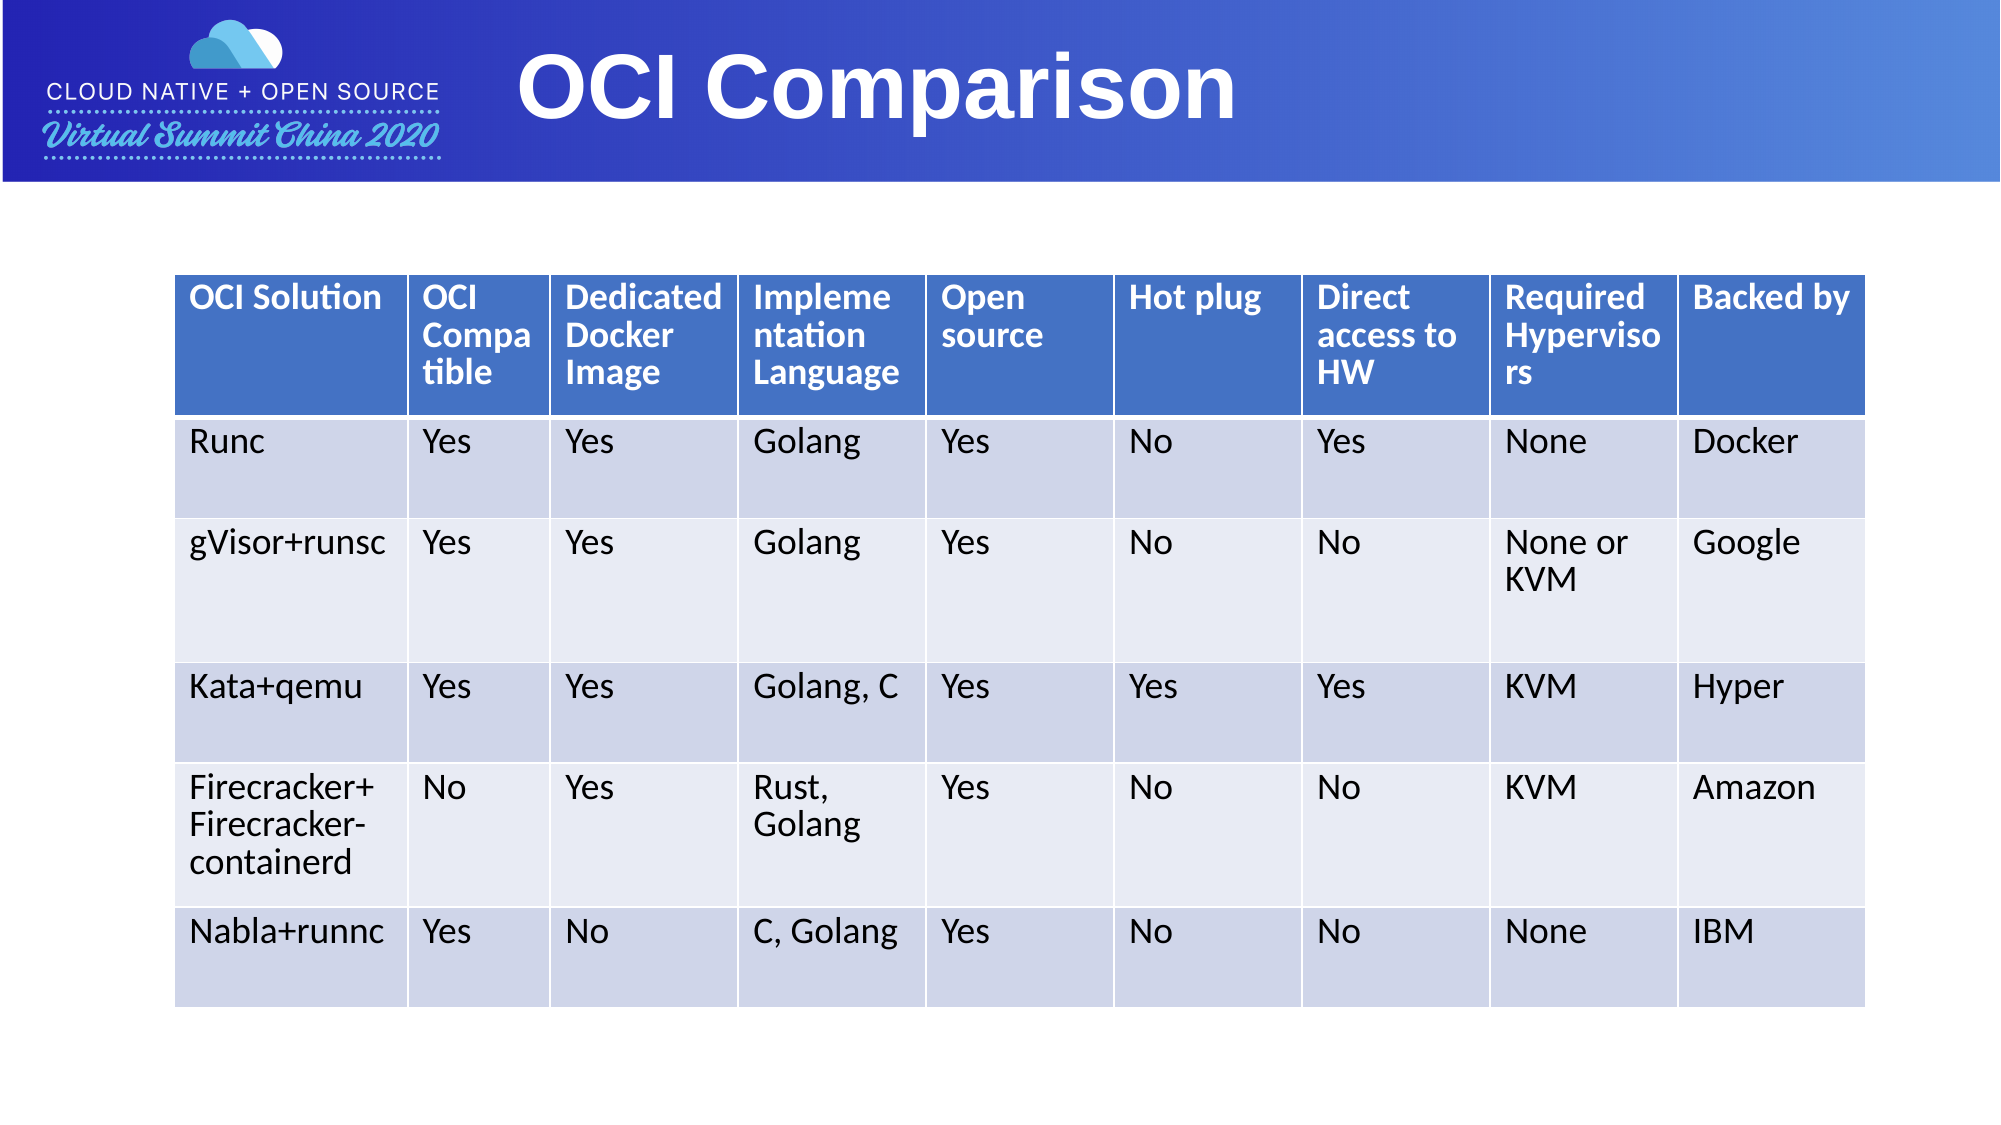

OCI Comparison
| OCI Solution | OCI Compatible | Dedicated Docker Image | Implementation Language | Open source | Hot plug | Direct access to HW | Required Hypervisors | Backed by |
| --- | --- | --- | --- | --- | --- | --- | --- | --- |
| Runc | Yes | Yes | Golang | Yes | No | Yes | None | Docker |
| gVisor+runsc | Yes | Yes | Golang | Yes | No | No | None or KVM | Google |
| Kata+qemu | Yes | Yes | Golang, C | Yes | Yes | Yes | KVM | Hyper |
| Firecracker+ Firecracker-containerd | No | Yes | Rust, Golang | Yes | No | No | KVM | Amazon |
| Nabla+runnc | Yes | No | C, Golang | Yes | No | No | None | IBM |